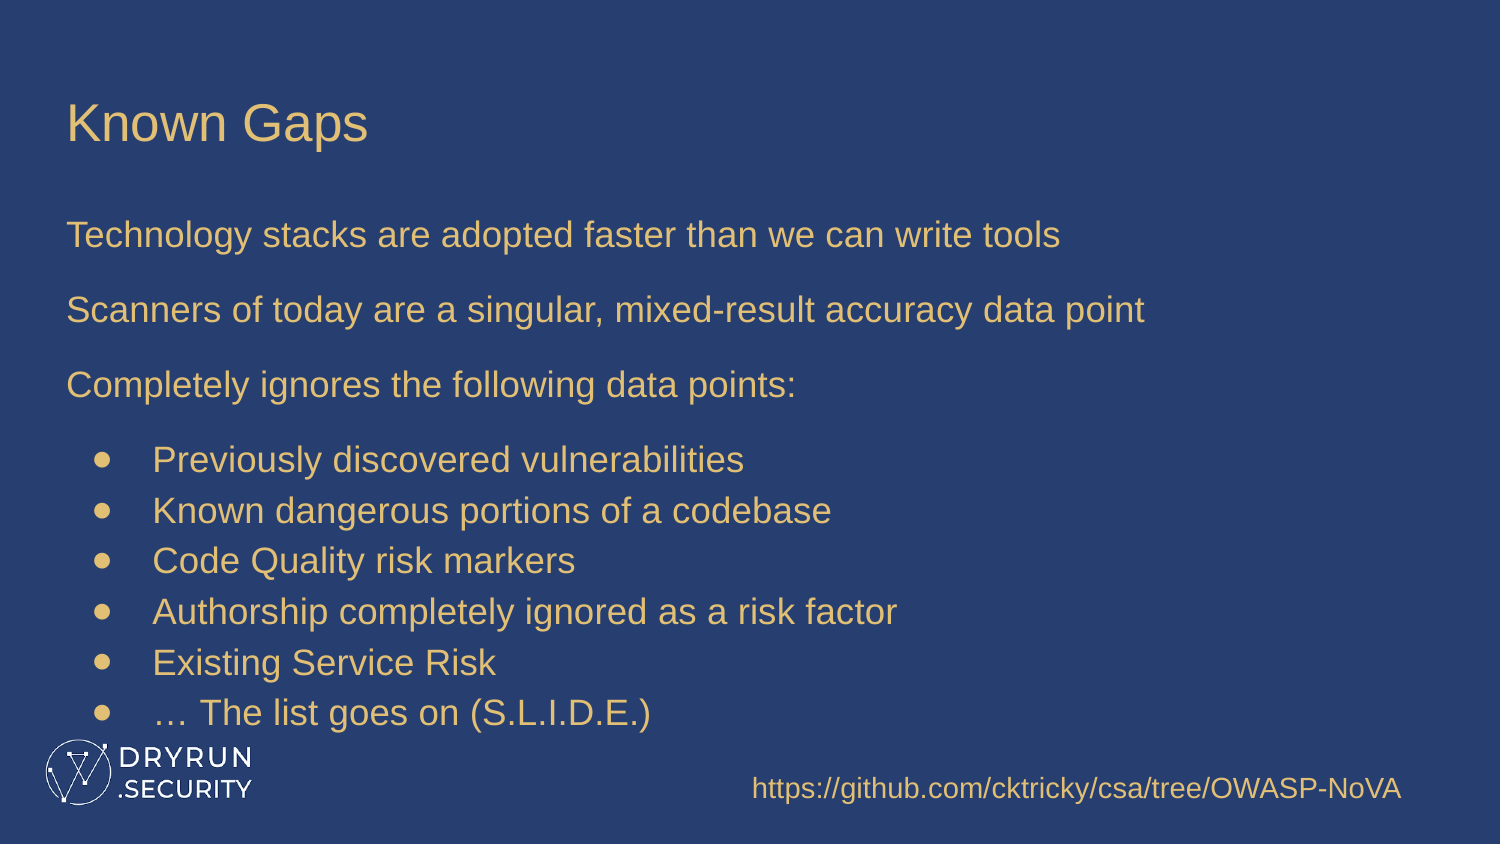

# Known Gaps
Technology stacks are adopted faster than we can write tools
Scanners of today are a singular, mixed-result accuracy data point
Completely ignores the following data points:
Previously discovered vulnerabilities
Known dangerous portions of a codebase
Code Quality risk markers
Authorship completely ignored as a risk factor
Existing Service Risk
… The list goes on (S.L.I.D.E.)